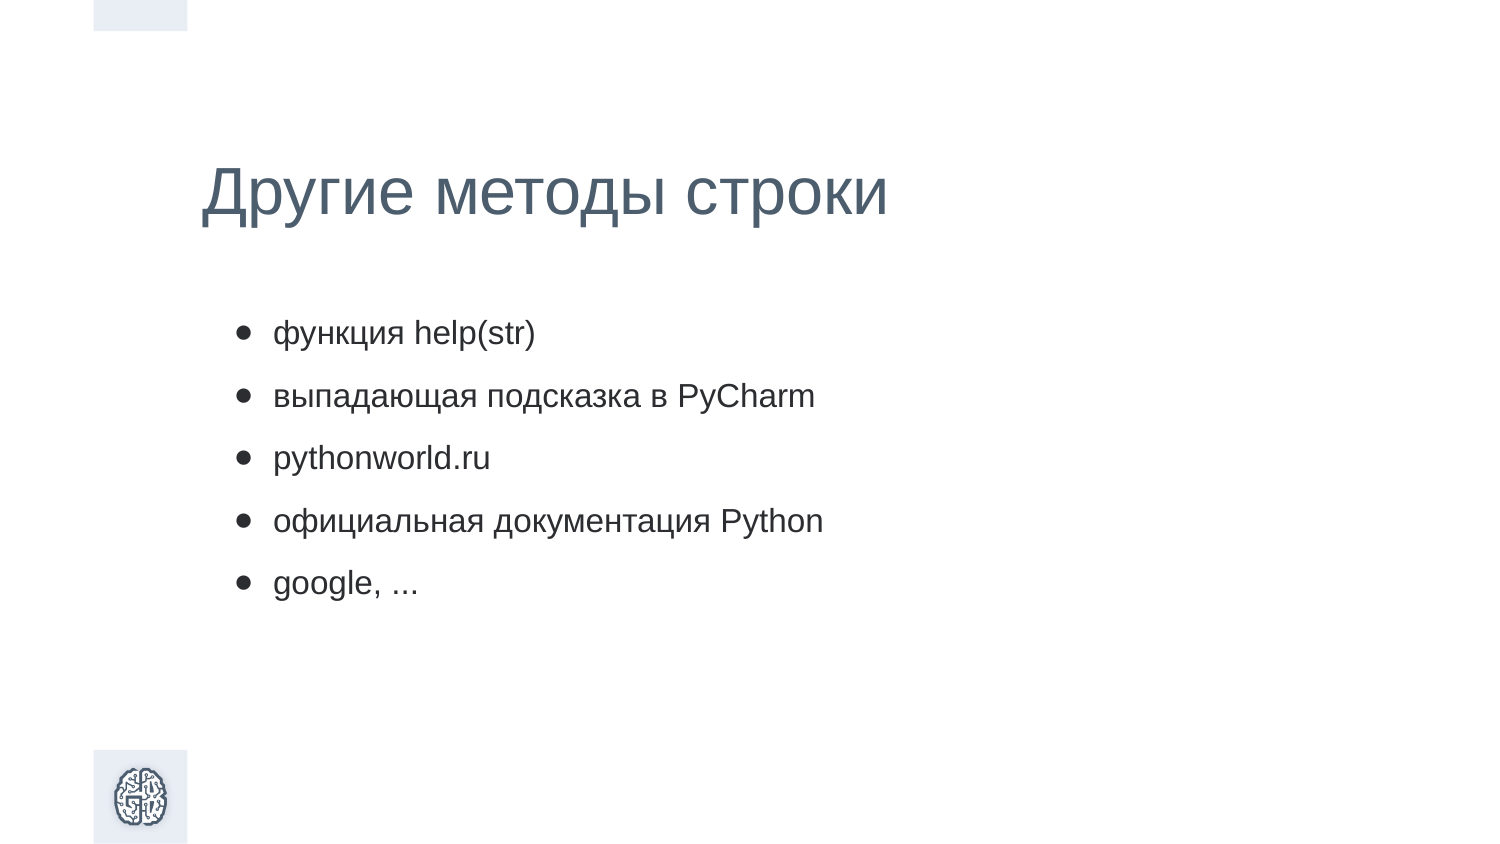

Другие методы строки
функция help(str)
выпадающая подсказка в PyCharm
pythonworld.ru
официальная документация Python
google, ...